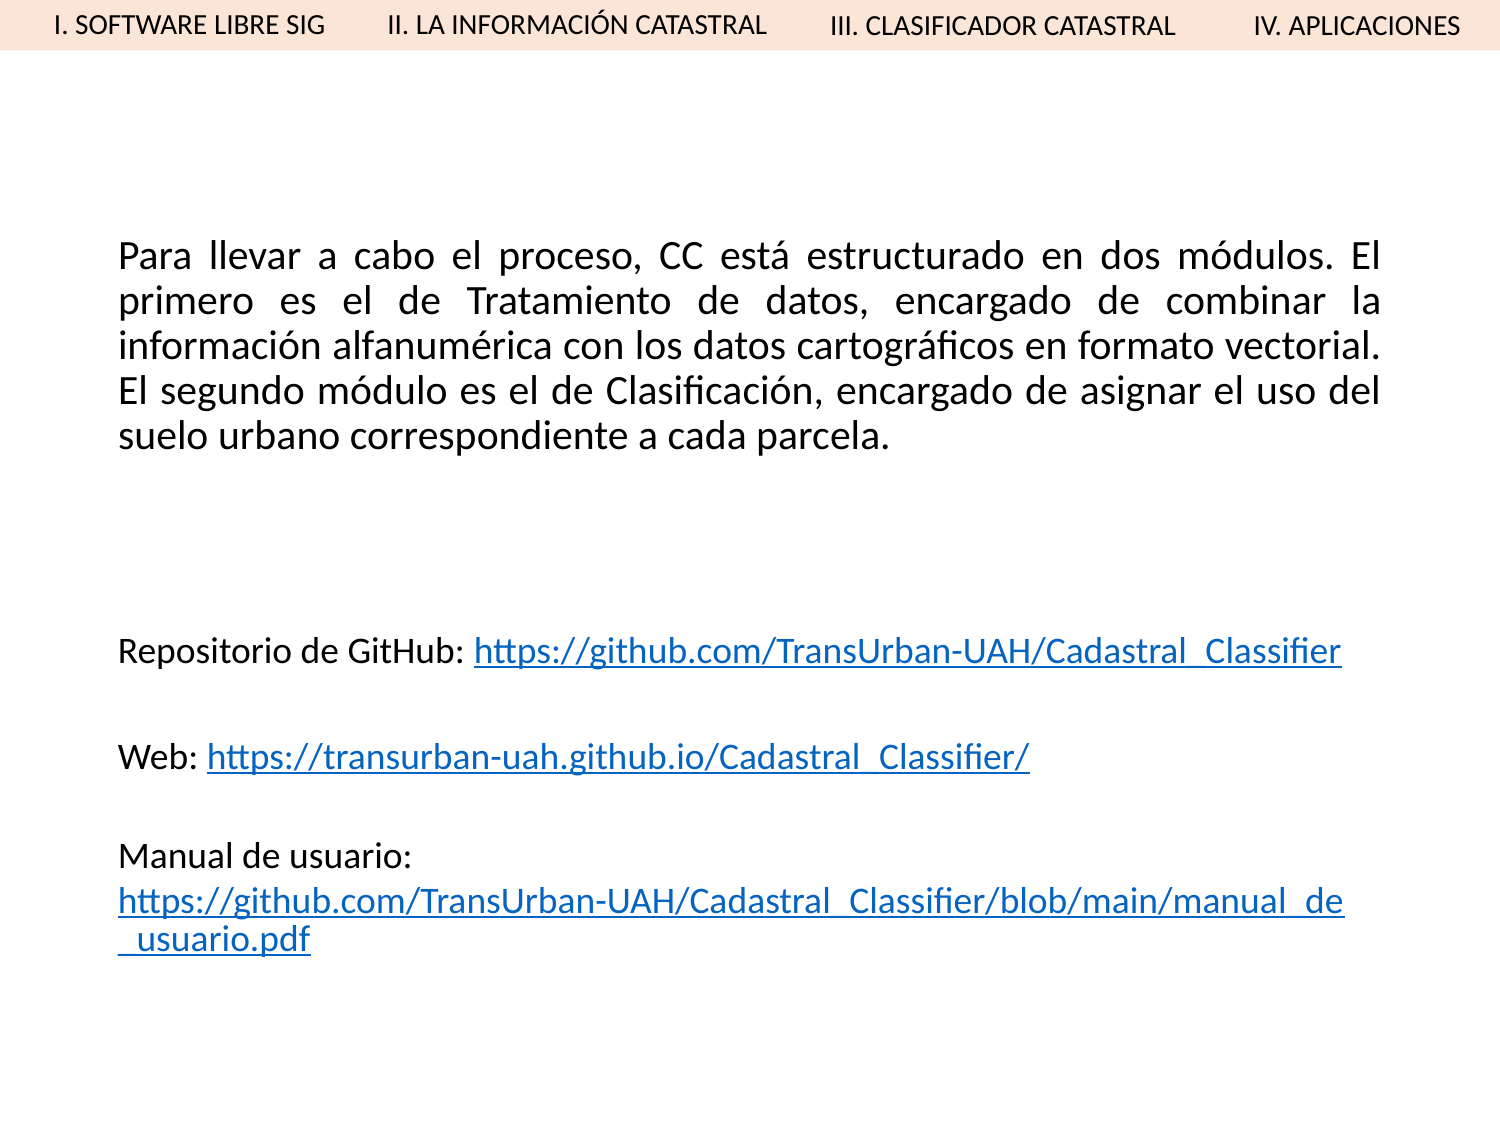

II. LA INFORMACIÓN CATASTRAL
I. SOFTWARE LIBRE SIG
III. CLASIFICADOR CATASTRAL
IV. APLICACIONES
IV. APLICACIONES
Para llevar a cabo el proceso, CC está estructurado en dos módulos. El primero es el de Tratamiento de datos, encargado de combinar la información alfanumérica con los datos cartográficos en formato vectorial. El segundo módulo es el de Clasificación, encargado de asignar el uso del suelo urbano correspondiente a cada parcela.

Repositorio de GitHub: https://github.com/TransUrban-UAH/Cadastral_Classifier

Web: https://transurban-uah.github.io/Cadastral_Classifier/

Manual de usuario: https://github.com/TransUrban-UAH/Cadastral_Classifier/blob/main/manual_de_usuario.pdf